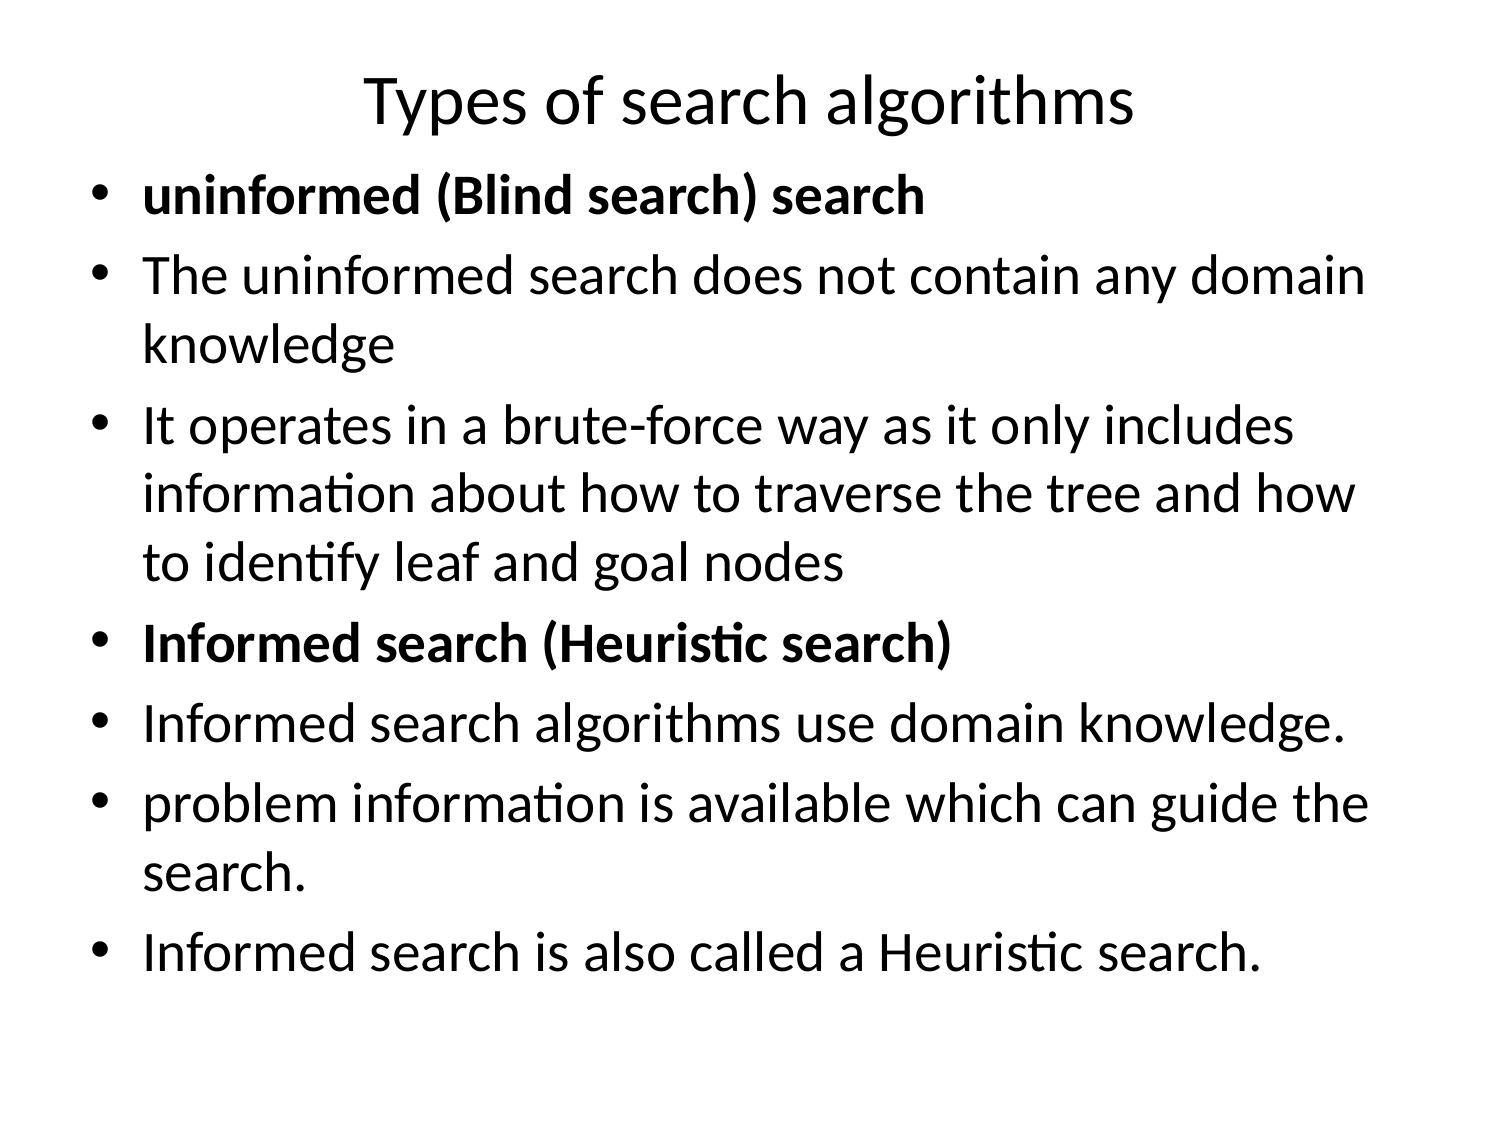

# Types of search algorithms
uninformed (Blind search) search
The uninformed search does not contain any domain knowledge
It operates in a brute-force way as it only includes information about how to traverse the tree and how to identify leaf and goal nodes
Informed search (Heuristic search)
Informed search algorithms use domain knowledge.
problem information is available which can guide the search.
Informed search is also called a Heuristic search.